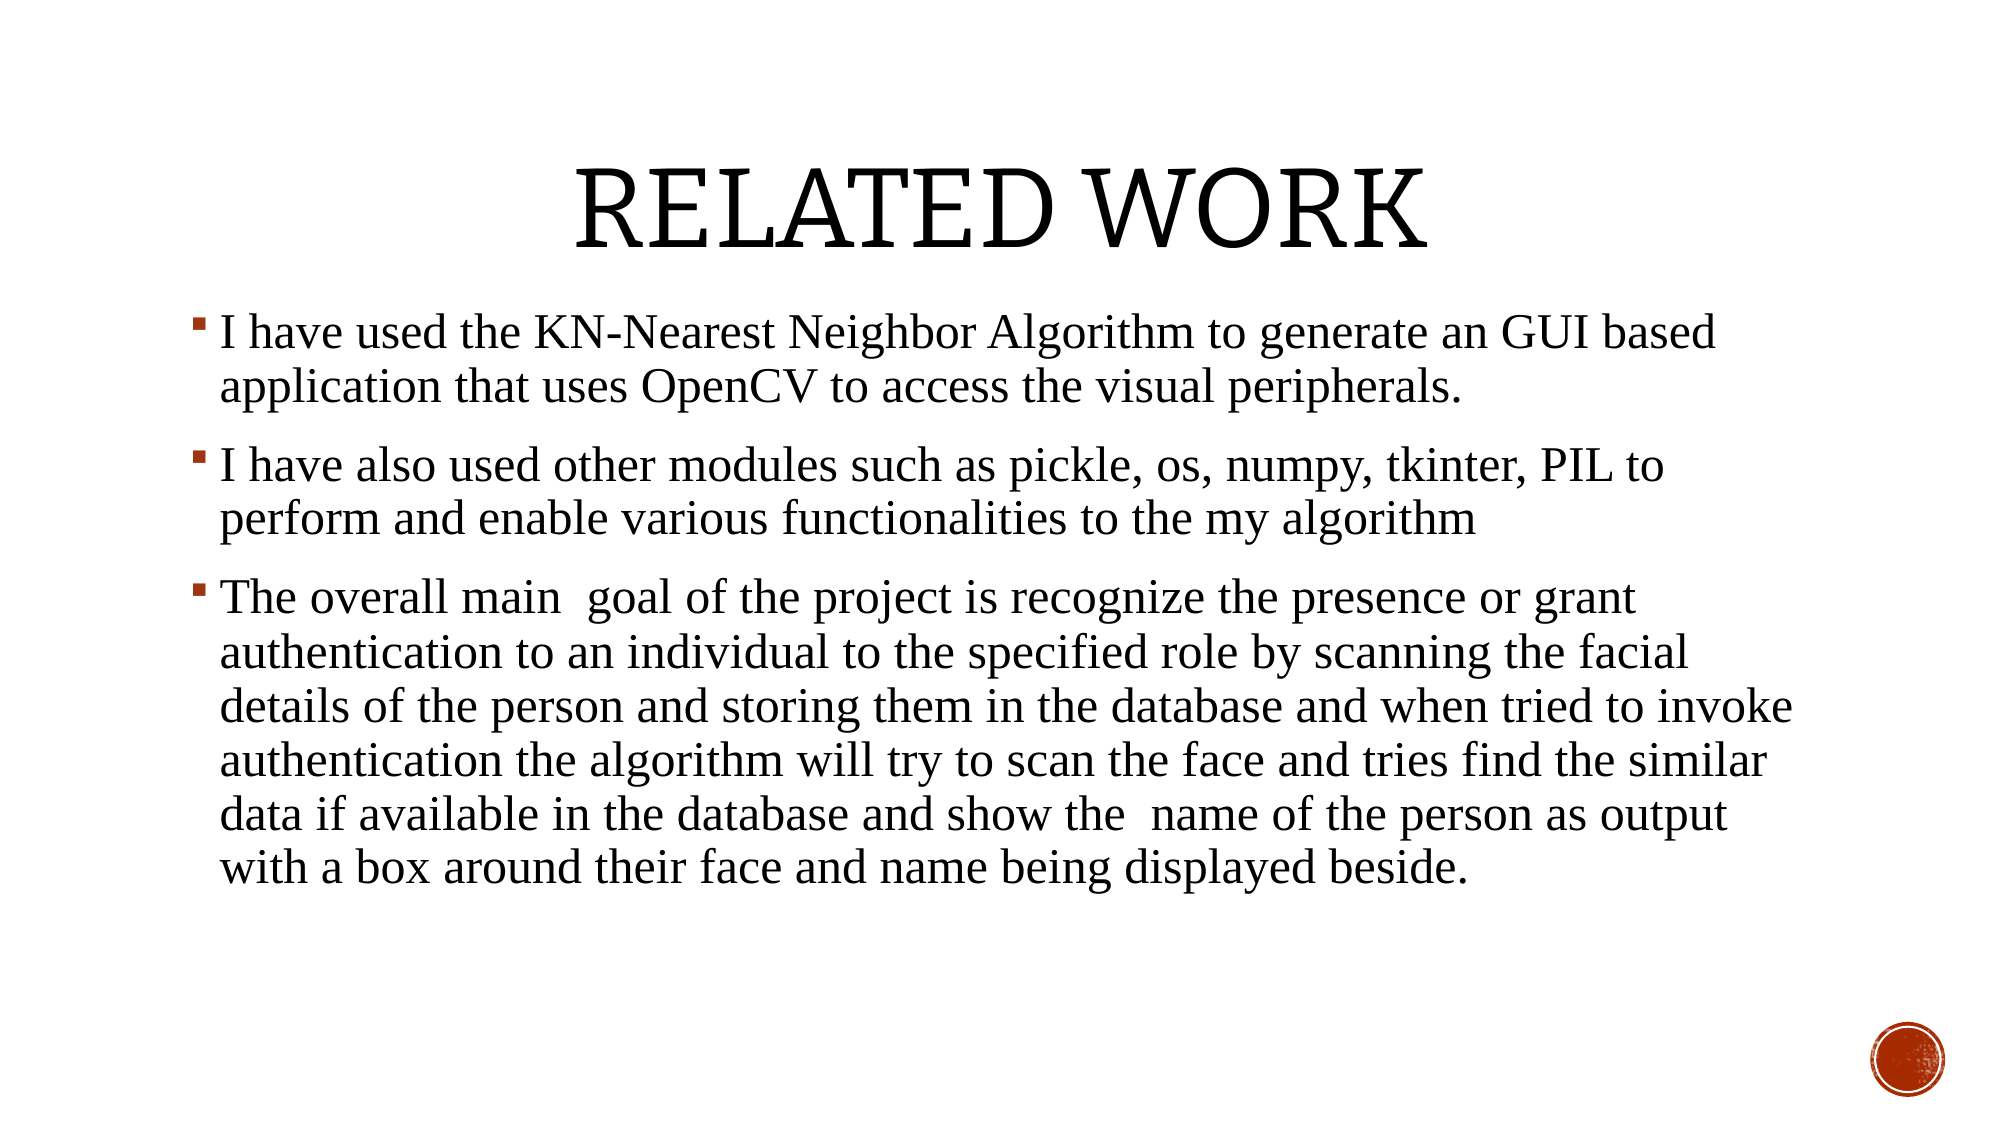

# Related work
I have used the KN-Nearest Neighbor Algorithm to generate an GUI based application that uses OpenCV to access the visual peripherals.
I have also used other modules such as pickle, os, numpy, tkinter, PIL to perform and enable various functionalities to the my algorithm
The overall main  goal of the project is recognize the presence or grant authentication to an individual to the specified role by scanning the facial details of the person and storing them in the database and when tried to invoke authentication the algorithm will try to scan the face and tries find the similar data if available in the database and show the  name of the person as output with a box around their face and name being displayed beside.